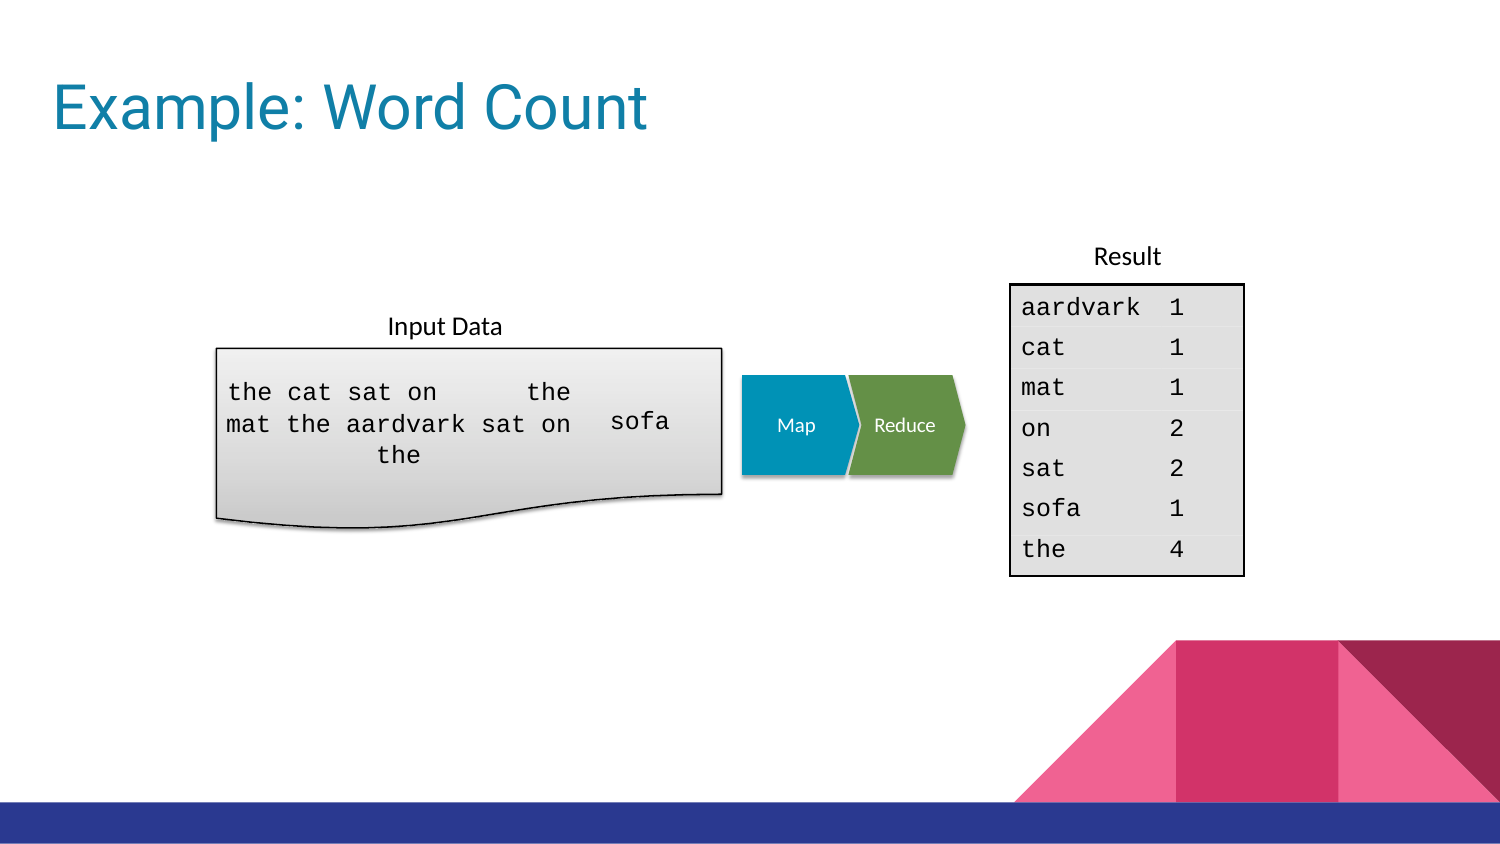

# Example: Word Count

Result

aardvark	1
cat	1
mat	1
on	2
sat	2
sofa	1
the	4
Input Data

the cat sat on	the mat the aardvark sat on	the

sofa

Map
Reduce